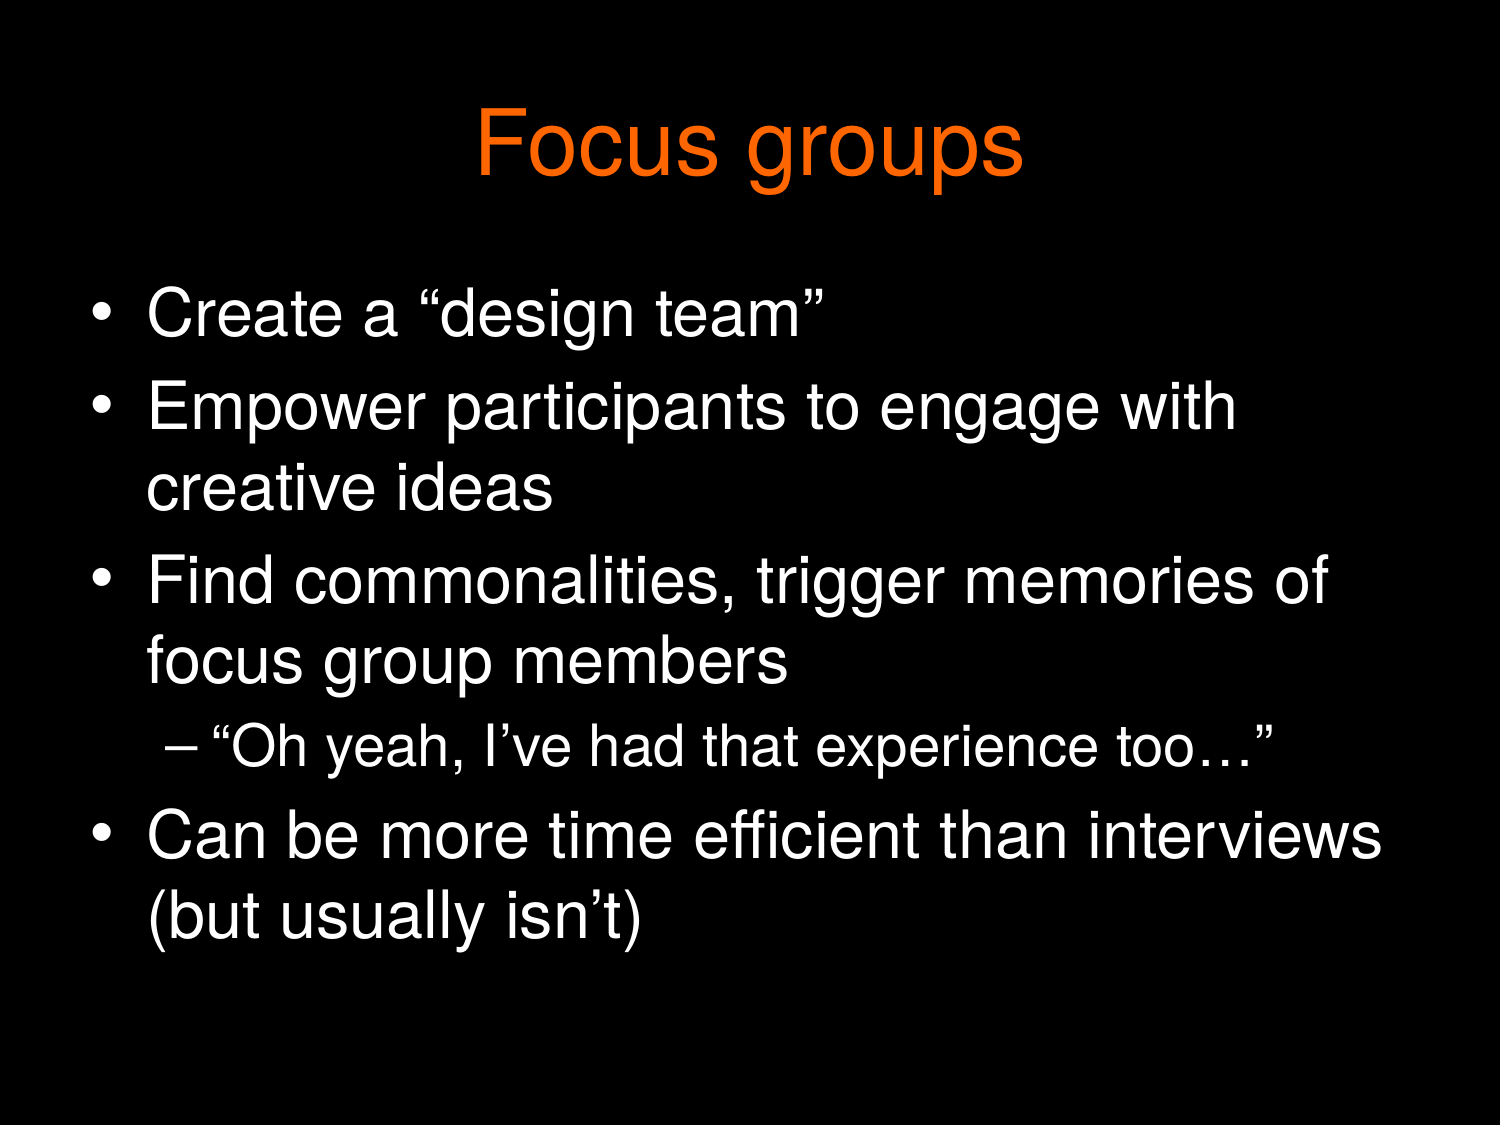

# Focus groups
Create a “design team”
Empower participants to engage with
creative ideas
Find commonalities, trigger memories of focus group members
“Oh yeah, I’ve had that experience too…”
Can be more time efficient than interviews (but usually isn’t)